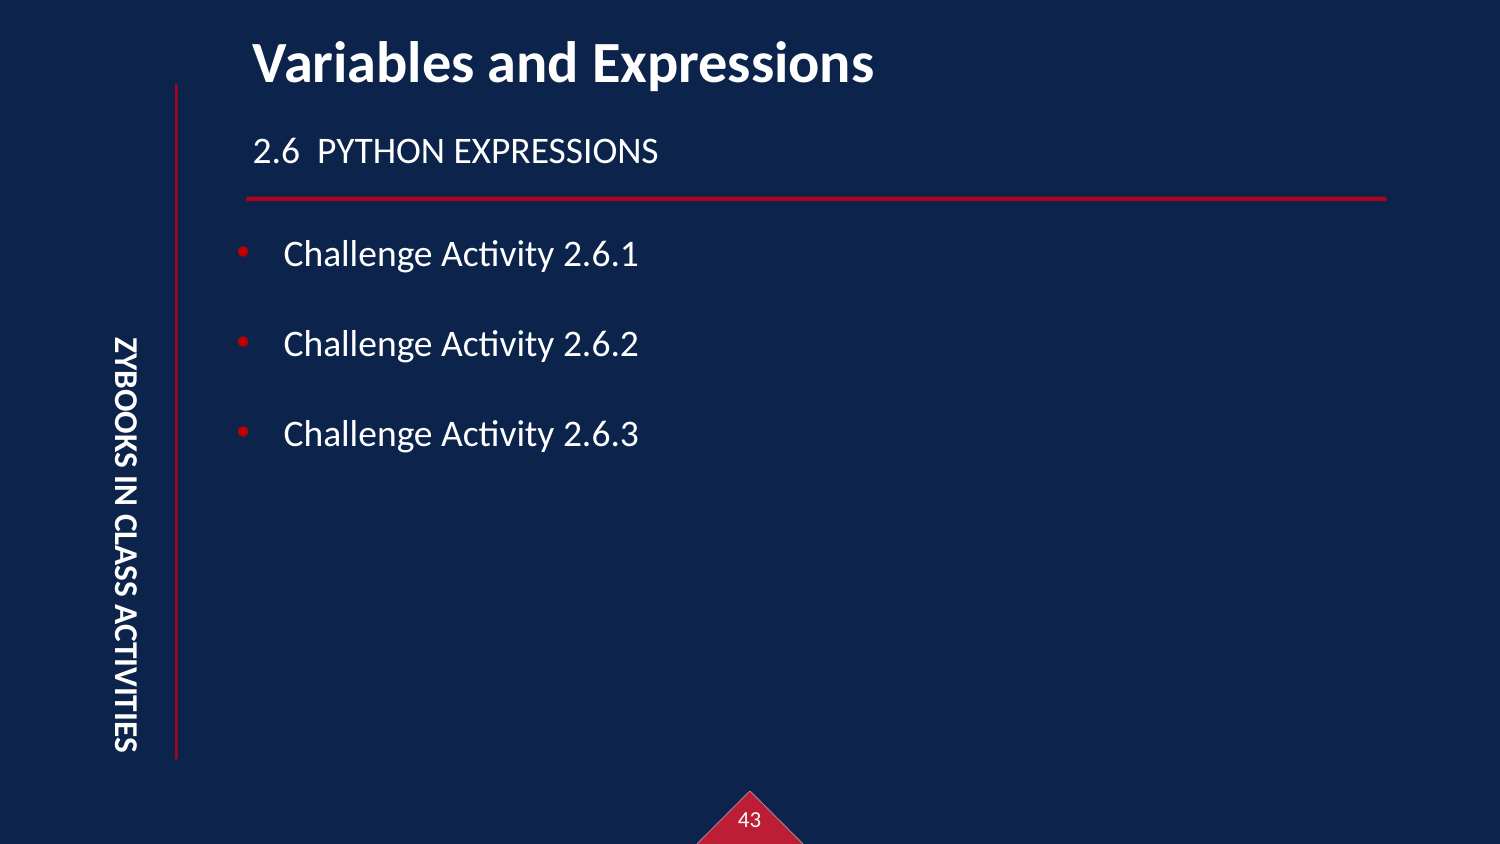

# Variables and Expressions
2.6  python expressions
Challenge Activity 2.6.1
Challenge Activity 2.6.2
Challenge Activity 2.6.3

Zybooks in class activities